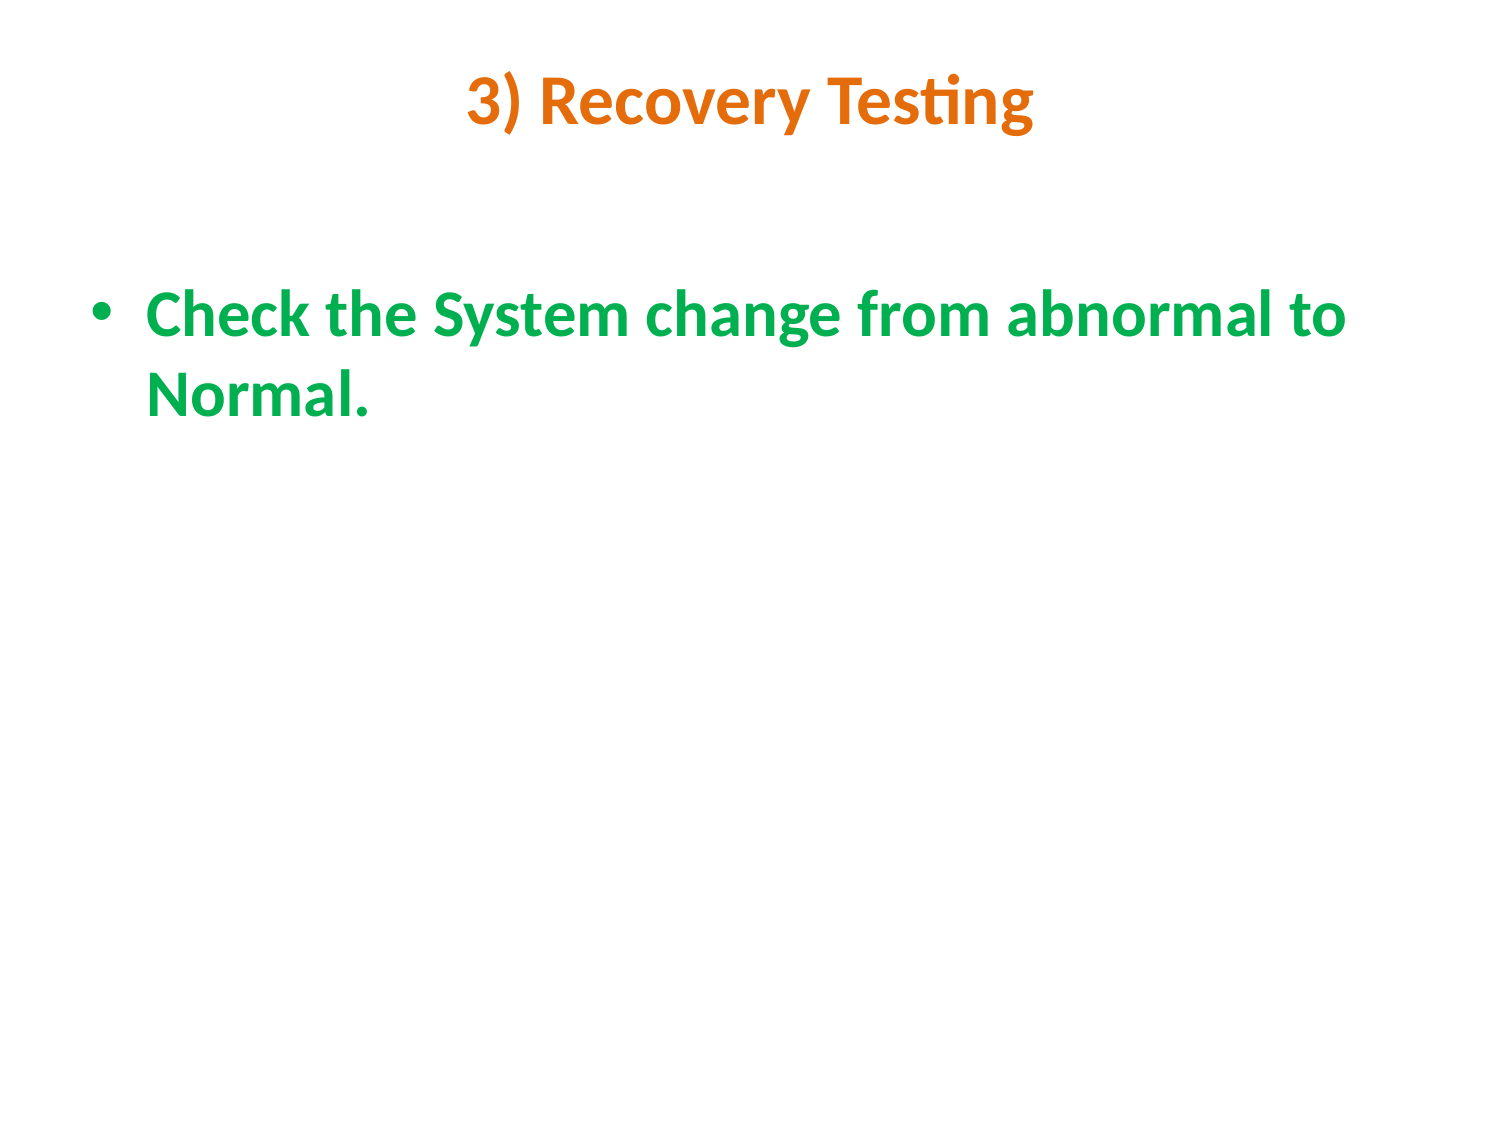

# 3) Recovery Testing
Check the System change from abnormal to Normal.